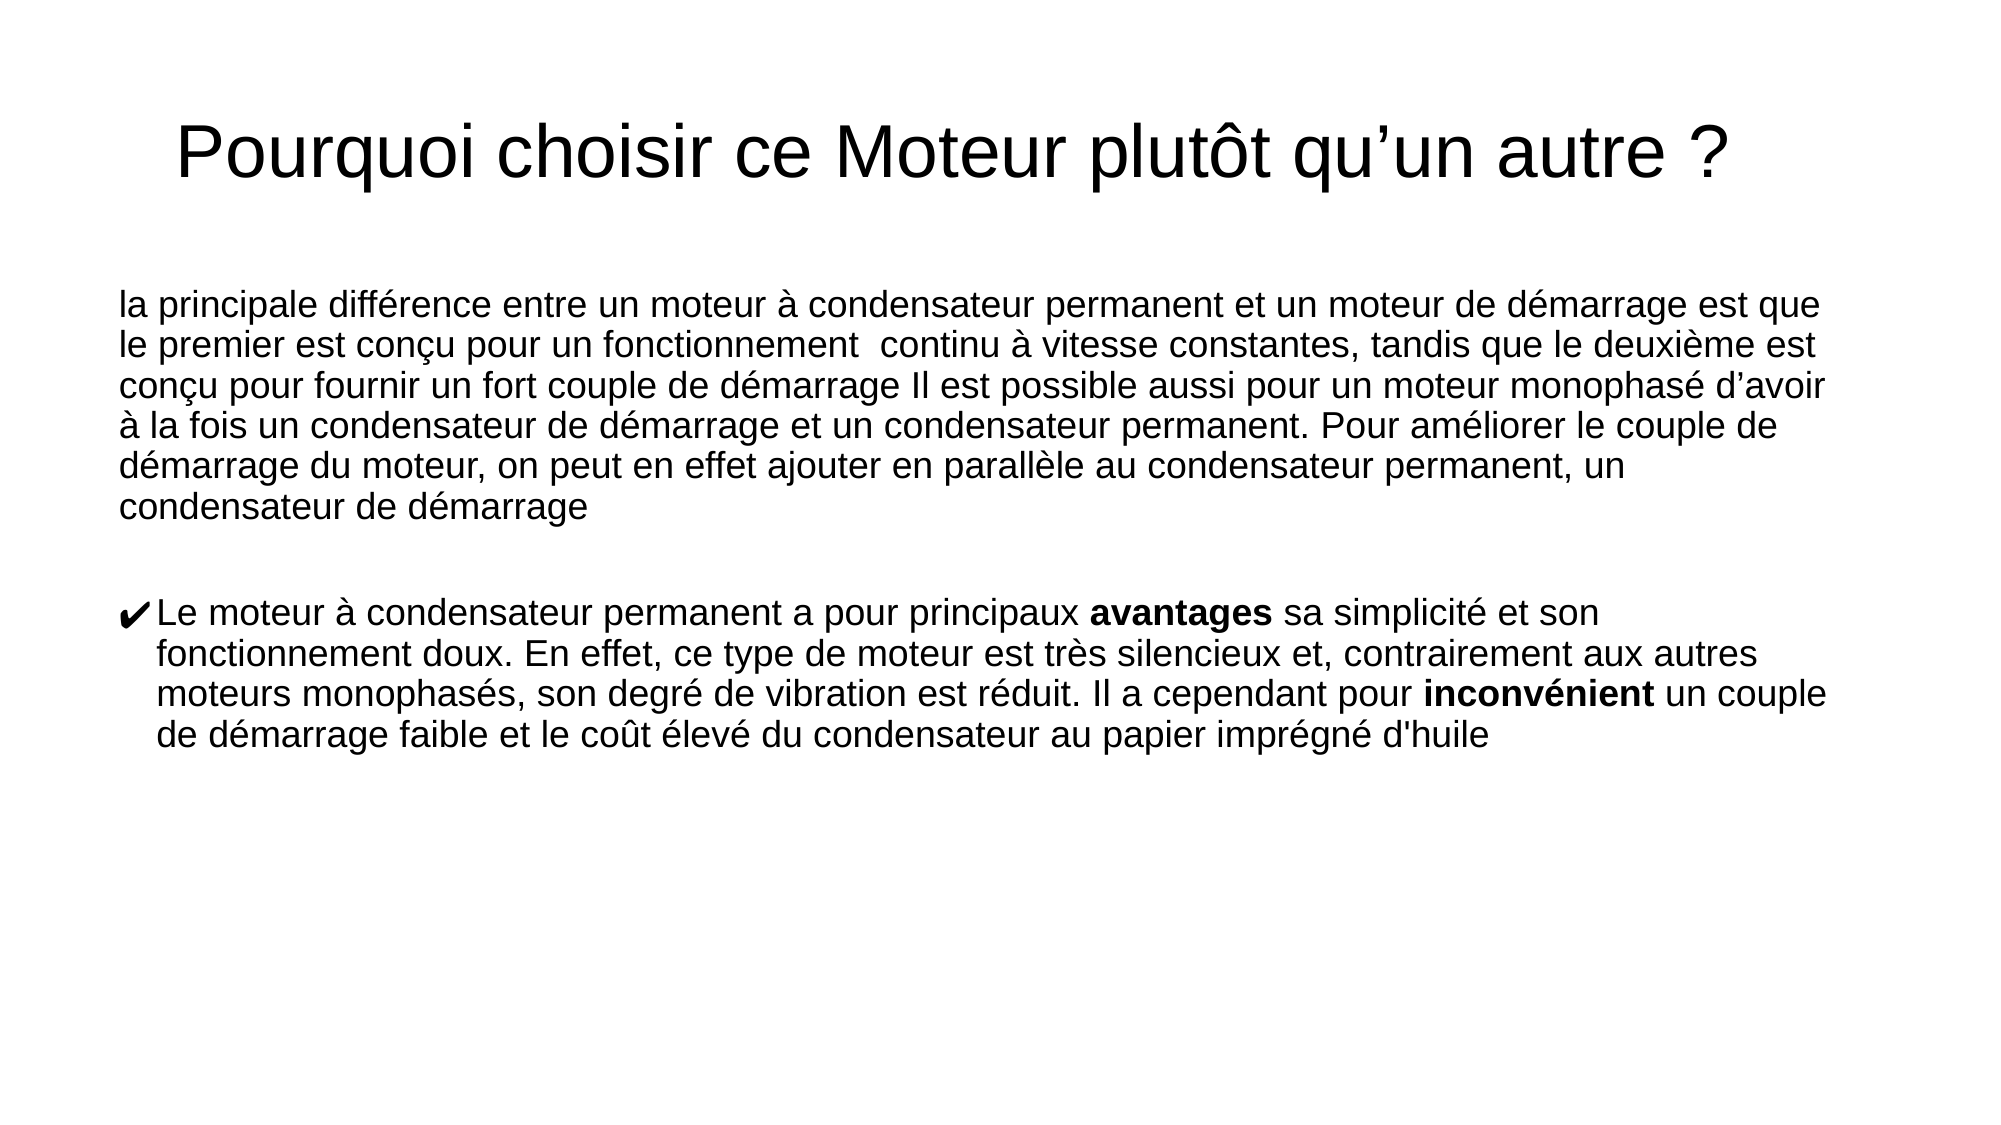

# Pourquoi choisir ce Moteur plutôt qu’un autre ?
la principale différence entre un moteur à condensateur permanent et un moteur de démarrage est que le premier est conçu pour un fonctionnement  continu à vitesse constantes, tandis que le deuxième est conçu pour fournir un fort couple de démarrage Il est possible aussi pour un moteur monophasé d’avoir à la fois un condensateur de démarrage et un condensateur permanent. Pour améliorer le couple de démarrage du moteur, on peut en effet ajouter en parallèle au condensateur permanent, un condensateur de démarrage
Le moteur à condensateur permanent a pour principaux avantages sa simplicité et son fonctionnement doux. En effet, ce type de moteur est très silencieux et, contrairement aux autres moteurs monophasés, son degré de vibration est réduit. Il a cependant pour inconvénient un couple de démarrage faible et le coût élevé du condensateur au papier imprégné d'huile